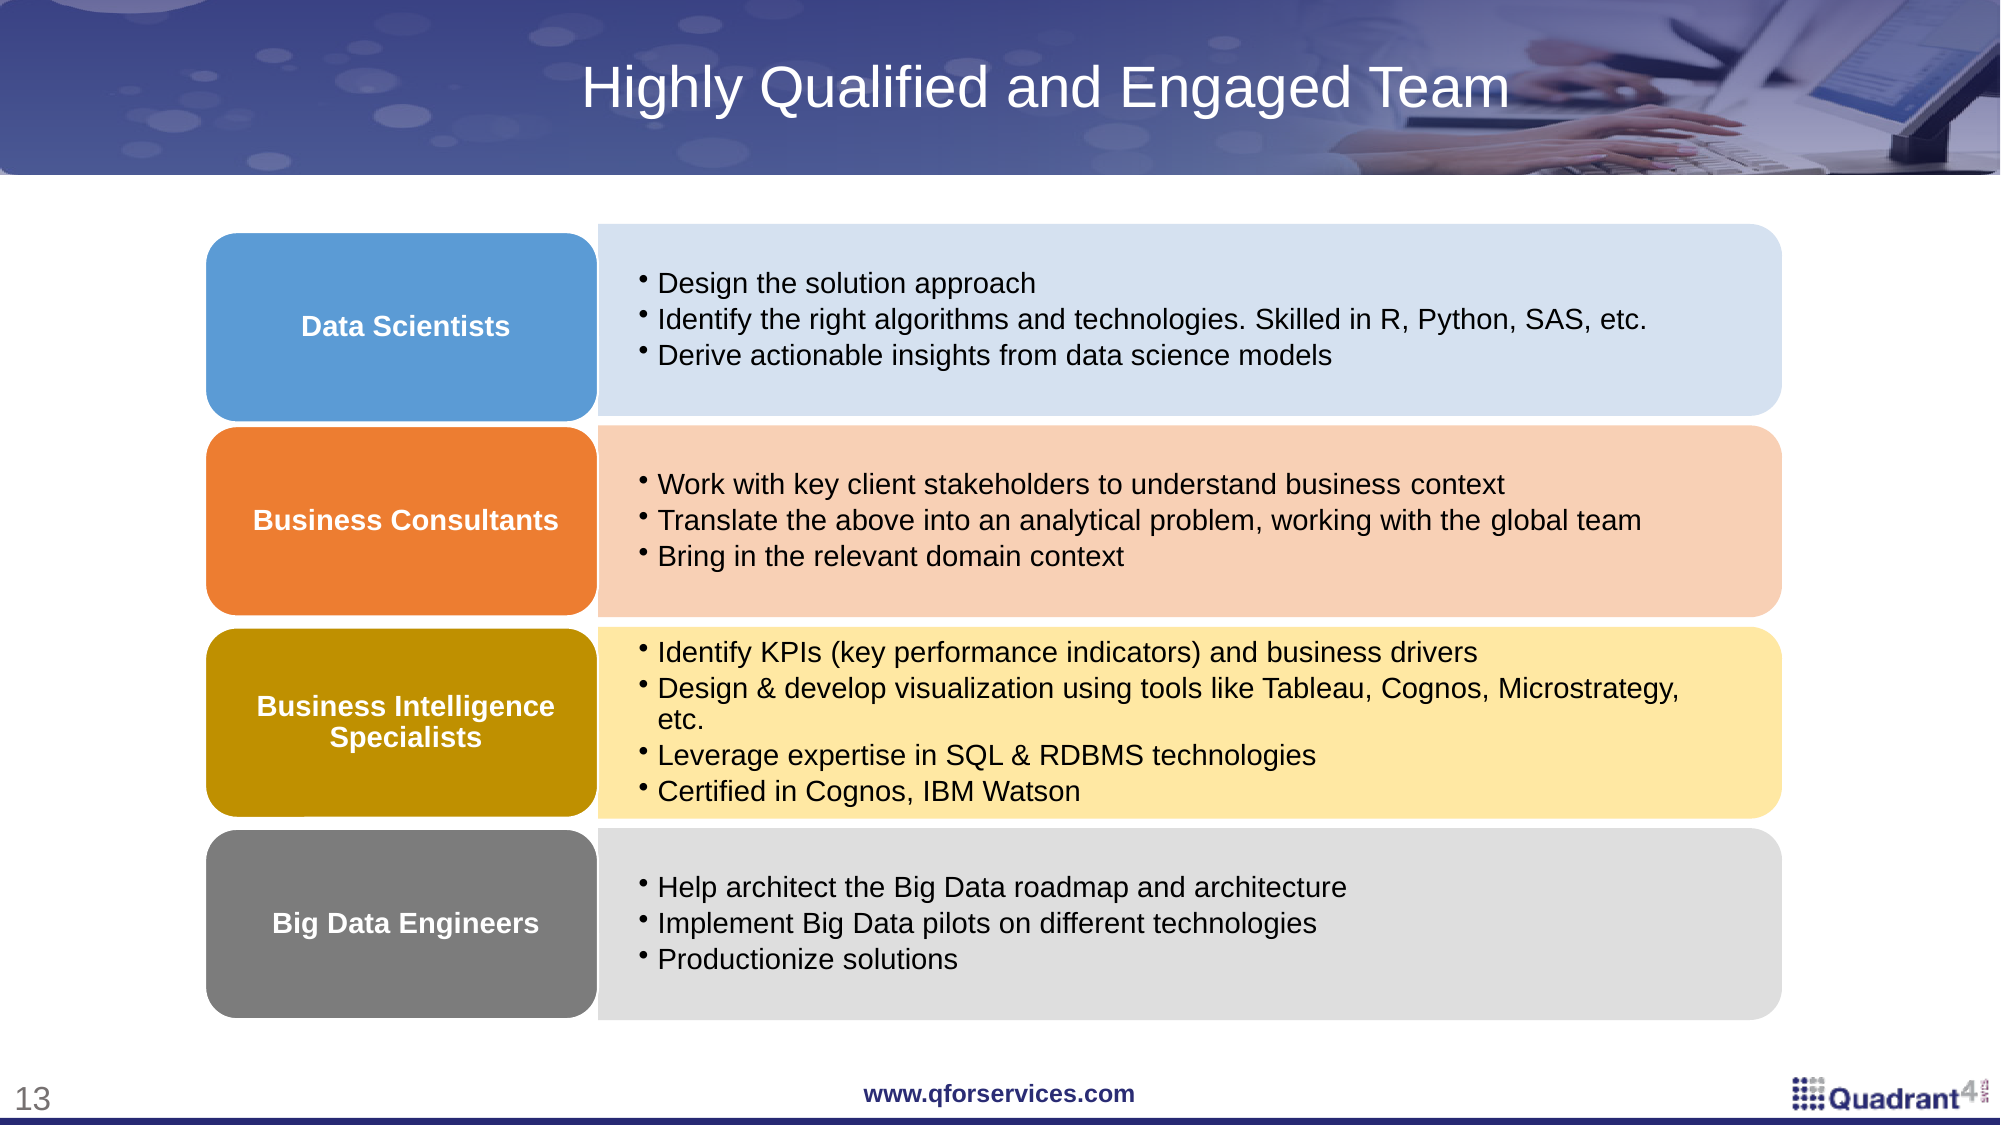

Highly Qualified and Engaged Team
Design the solution approach
Identify the right algorithms and technologies. Skilled in R, Python, SAS, etc.
Derive actionable insights from data science models
Data Scientists
Work with key client stakeholders to understand business context
Translate the above into an analytical problem, working with the global team
Bring in the relevant domain context
Business Consultants
Identify KPIs (key performance indicators) and business drivers
Design & develop visualization using tools like Tableau, Cognos, Microstrategy, etc.
Leverage expertise in SQL & RDBMS technologies
Certified in Cognos, IBM Watson
Business Intelligence Specialists
Help architect the Big Data roadmap and architecture
Implement Big Data pilots on different technologies
Productionize solutions
Big Data Engineers